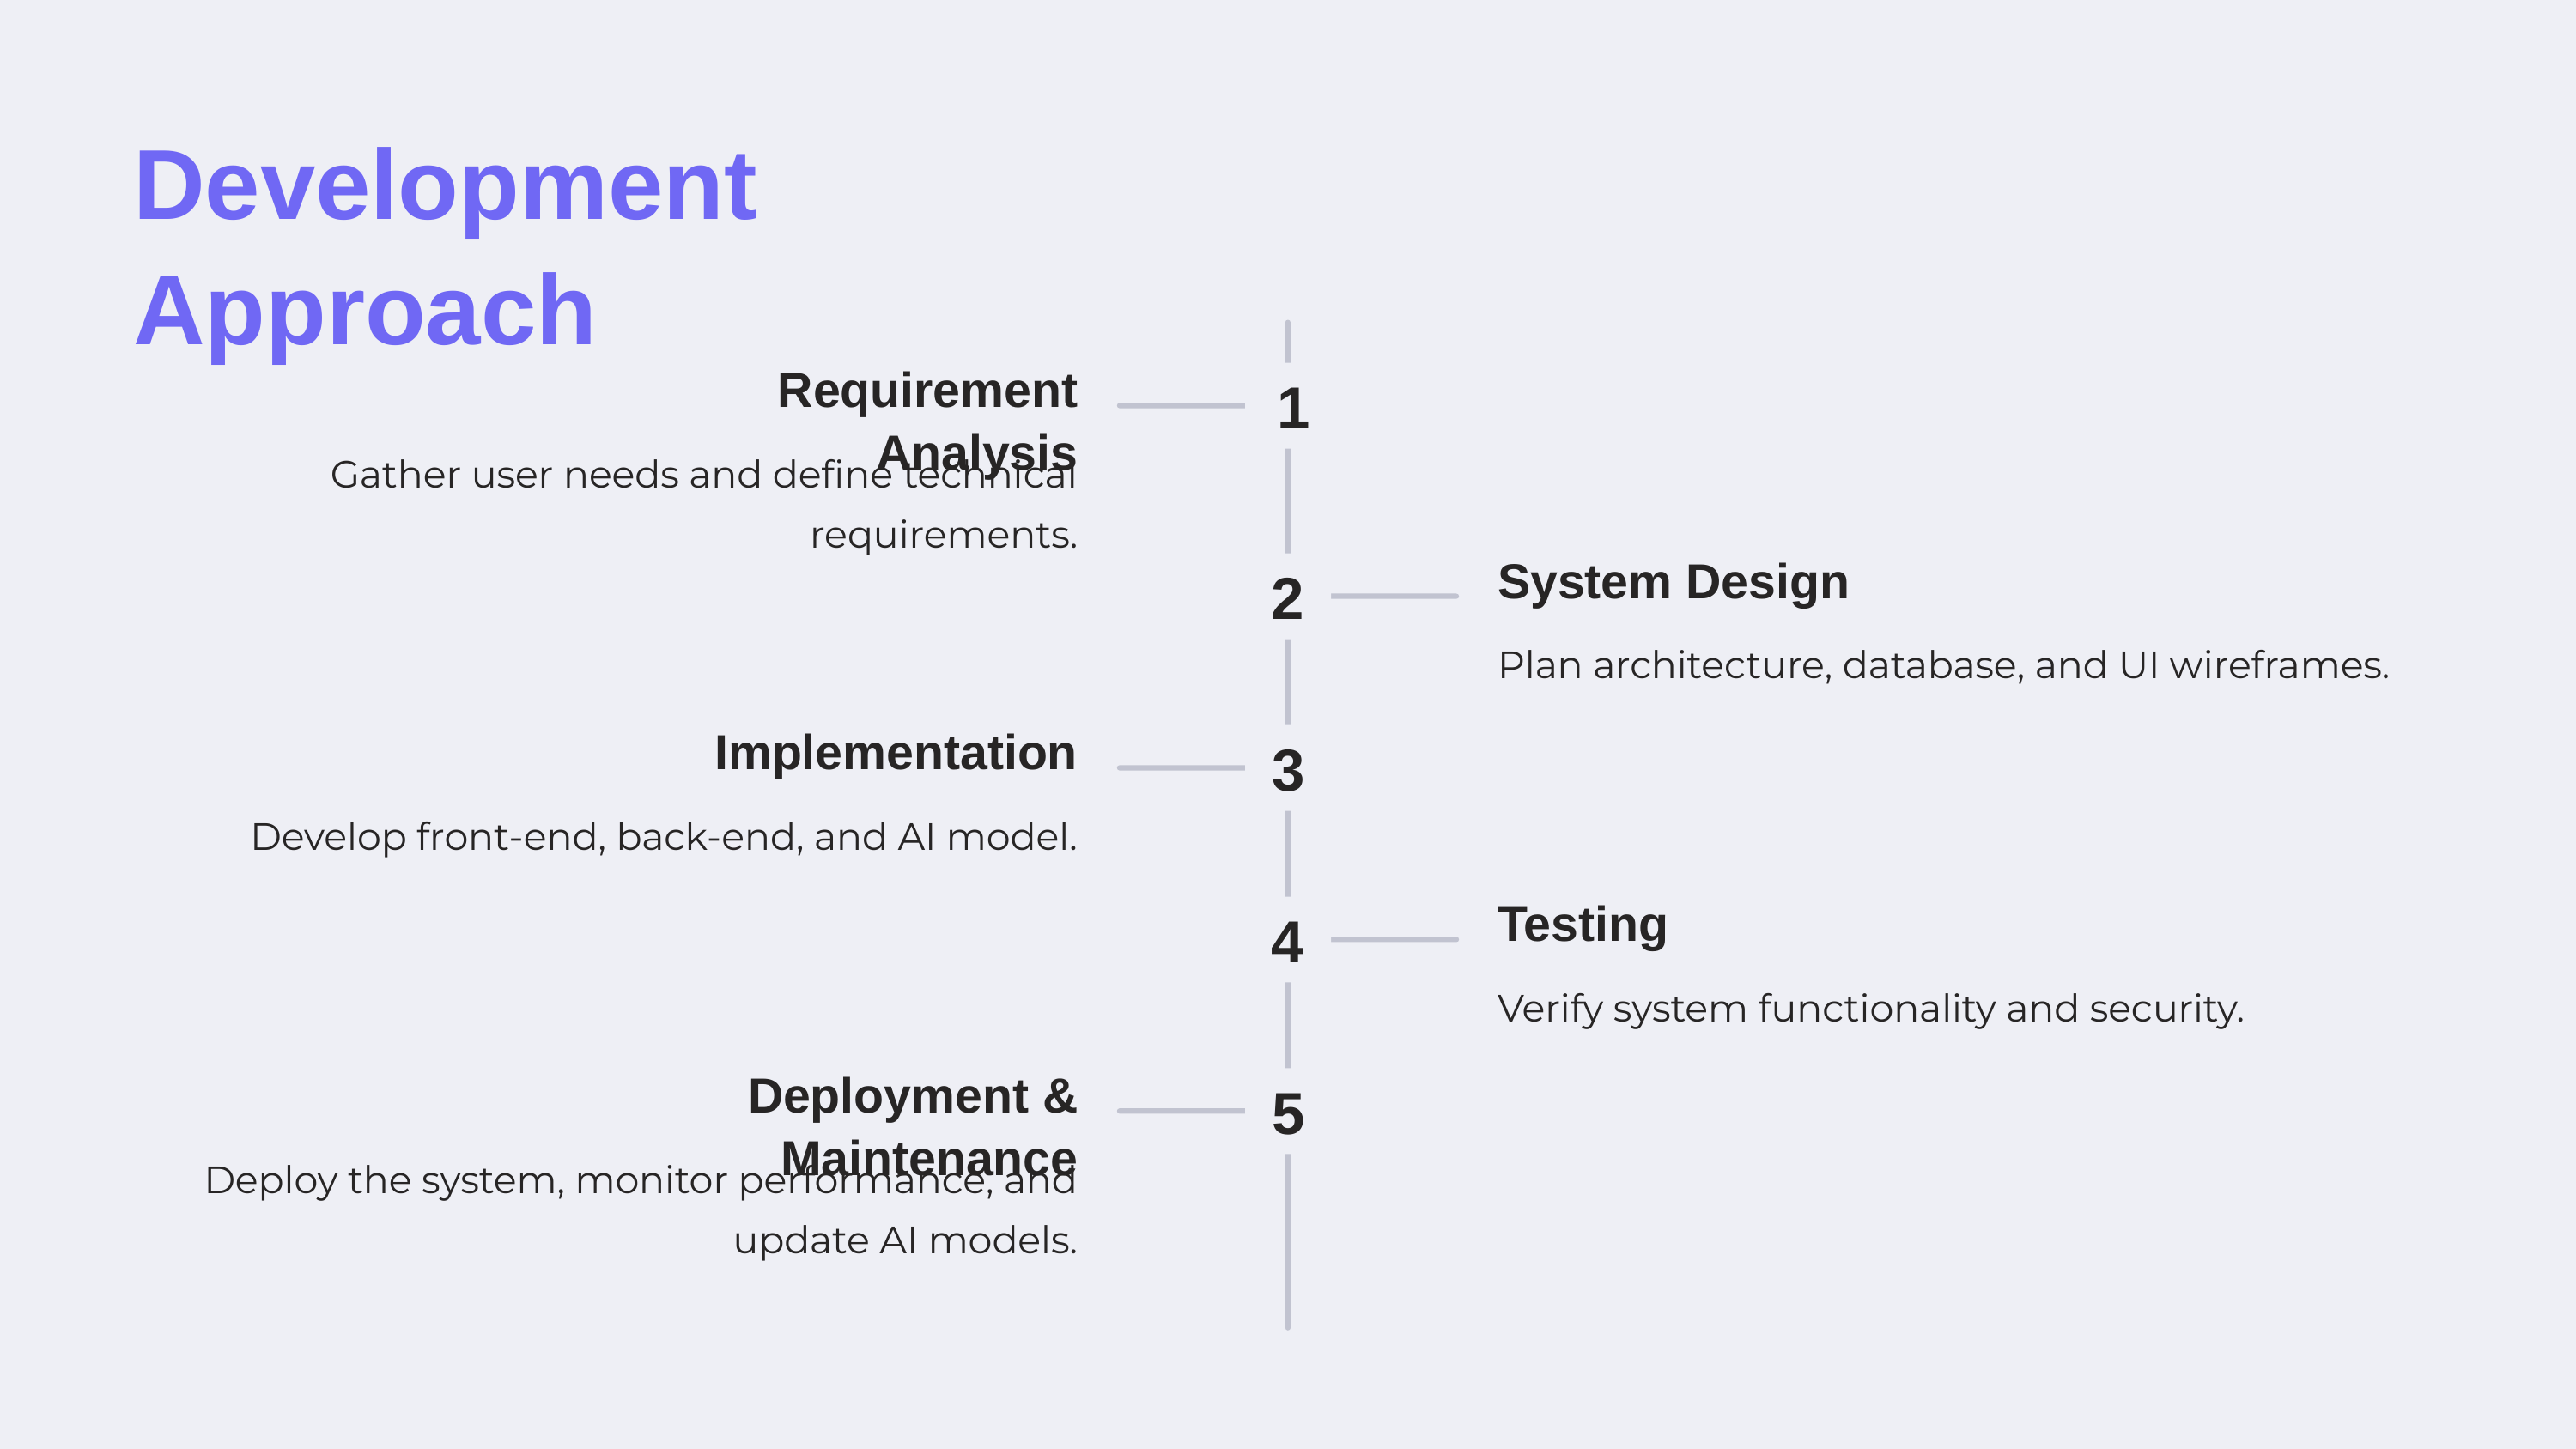

Development Approach

Requirement Analysis

1

Gather user needs and define technical requirements.

System Design

2

Plan architecture, database, and UI wireframes.

Implementation

3

Develop front-end, back-end, and AI model.

Testing

4

Verify system functionality and security.

Deployment & Maintenance

5

Deploy the system, monitor performance, and update AI models.